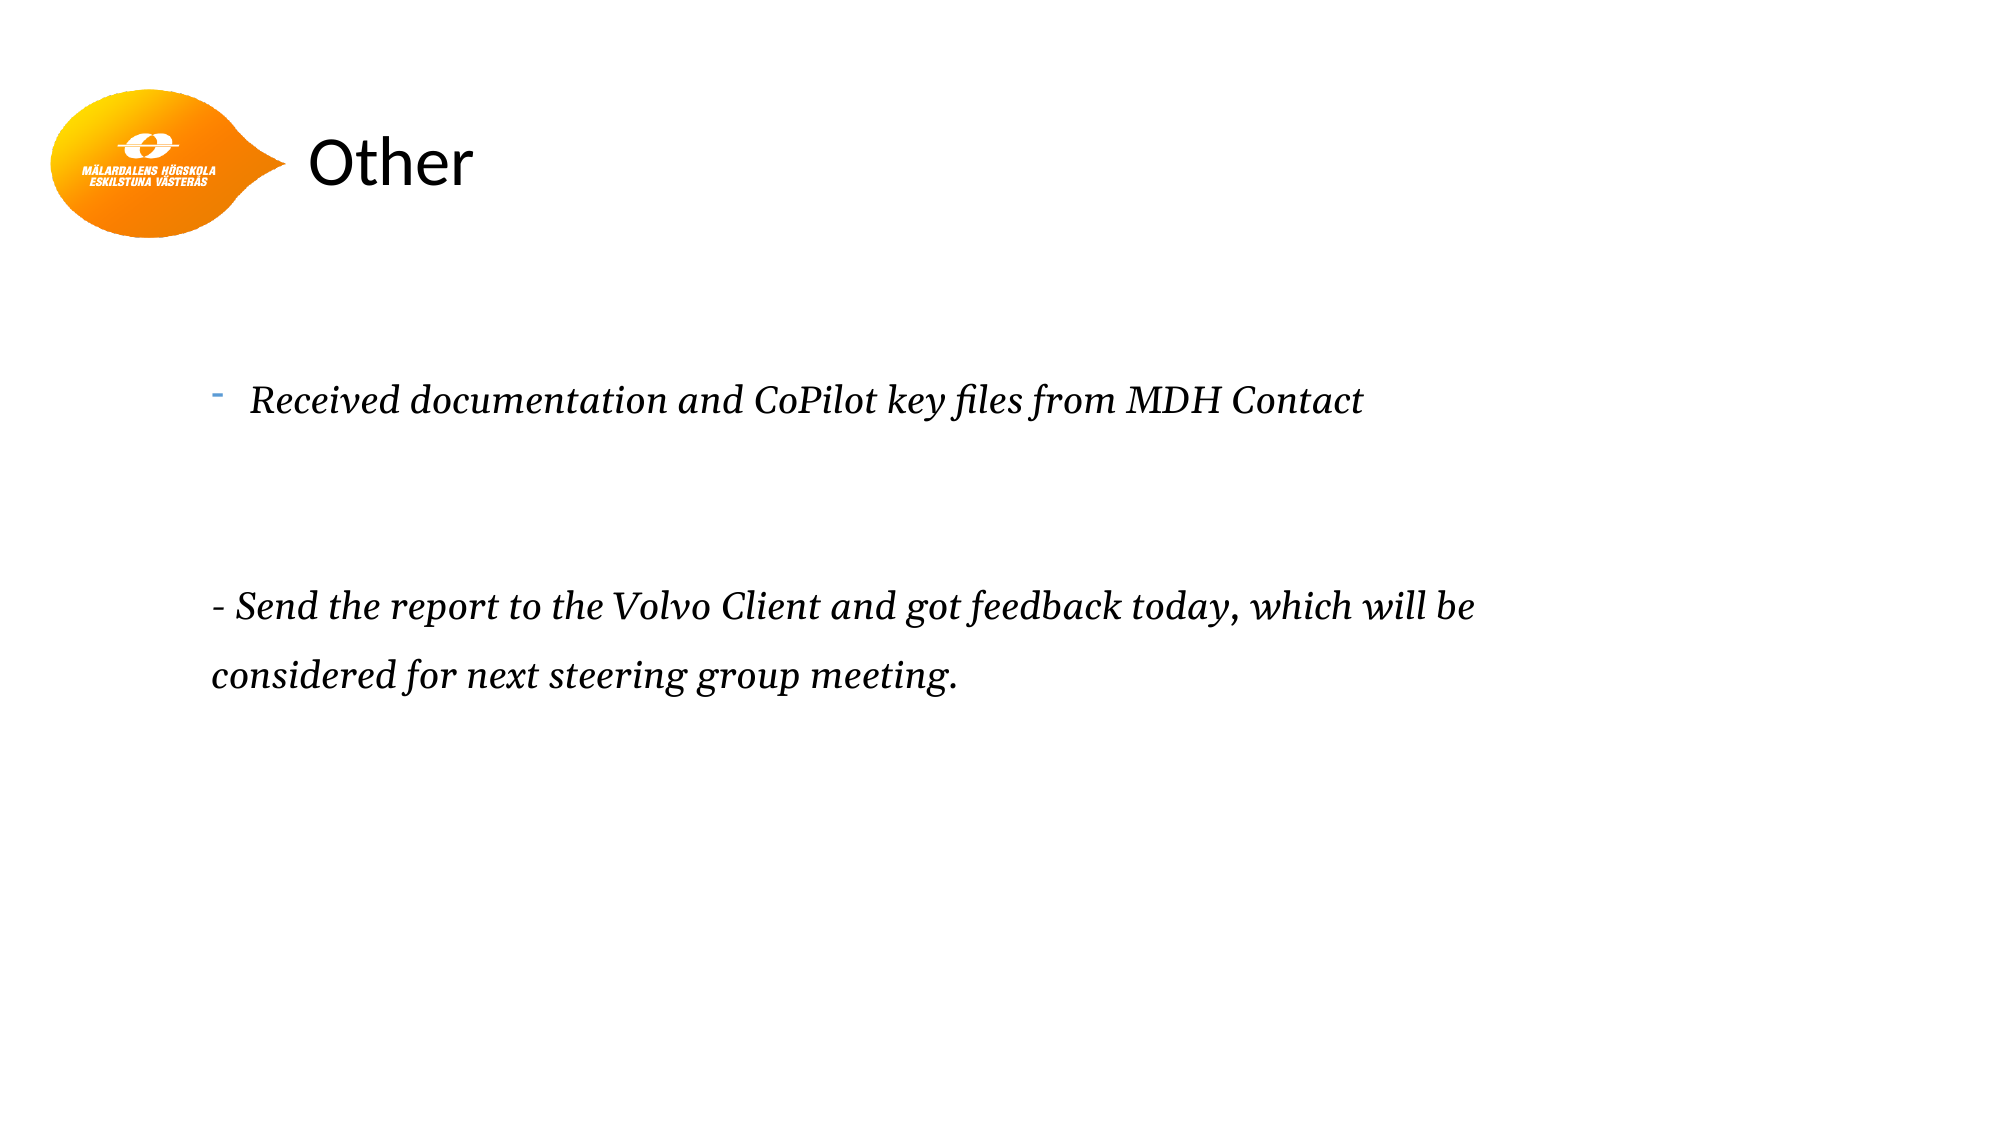

# Other
Received documentation and CoPilot key files from MDH Contact

- Send the report to the Volvo Client and got feedback today, which will be considered for next steering group meeting.